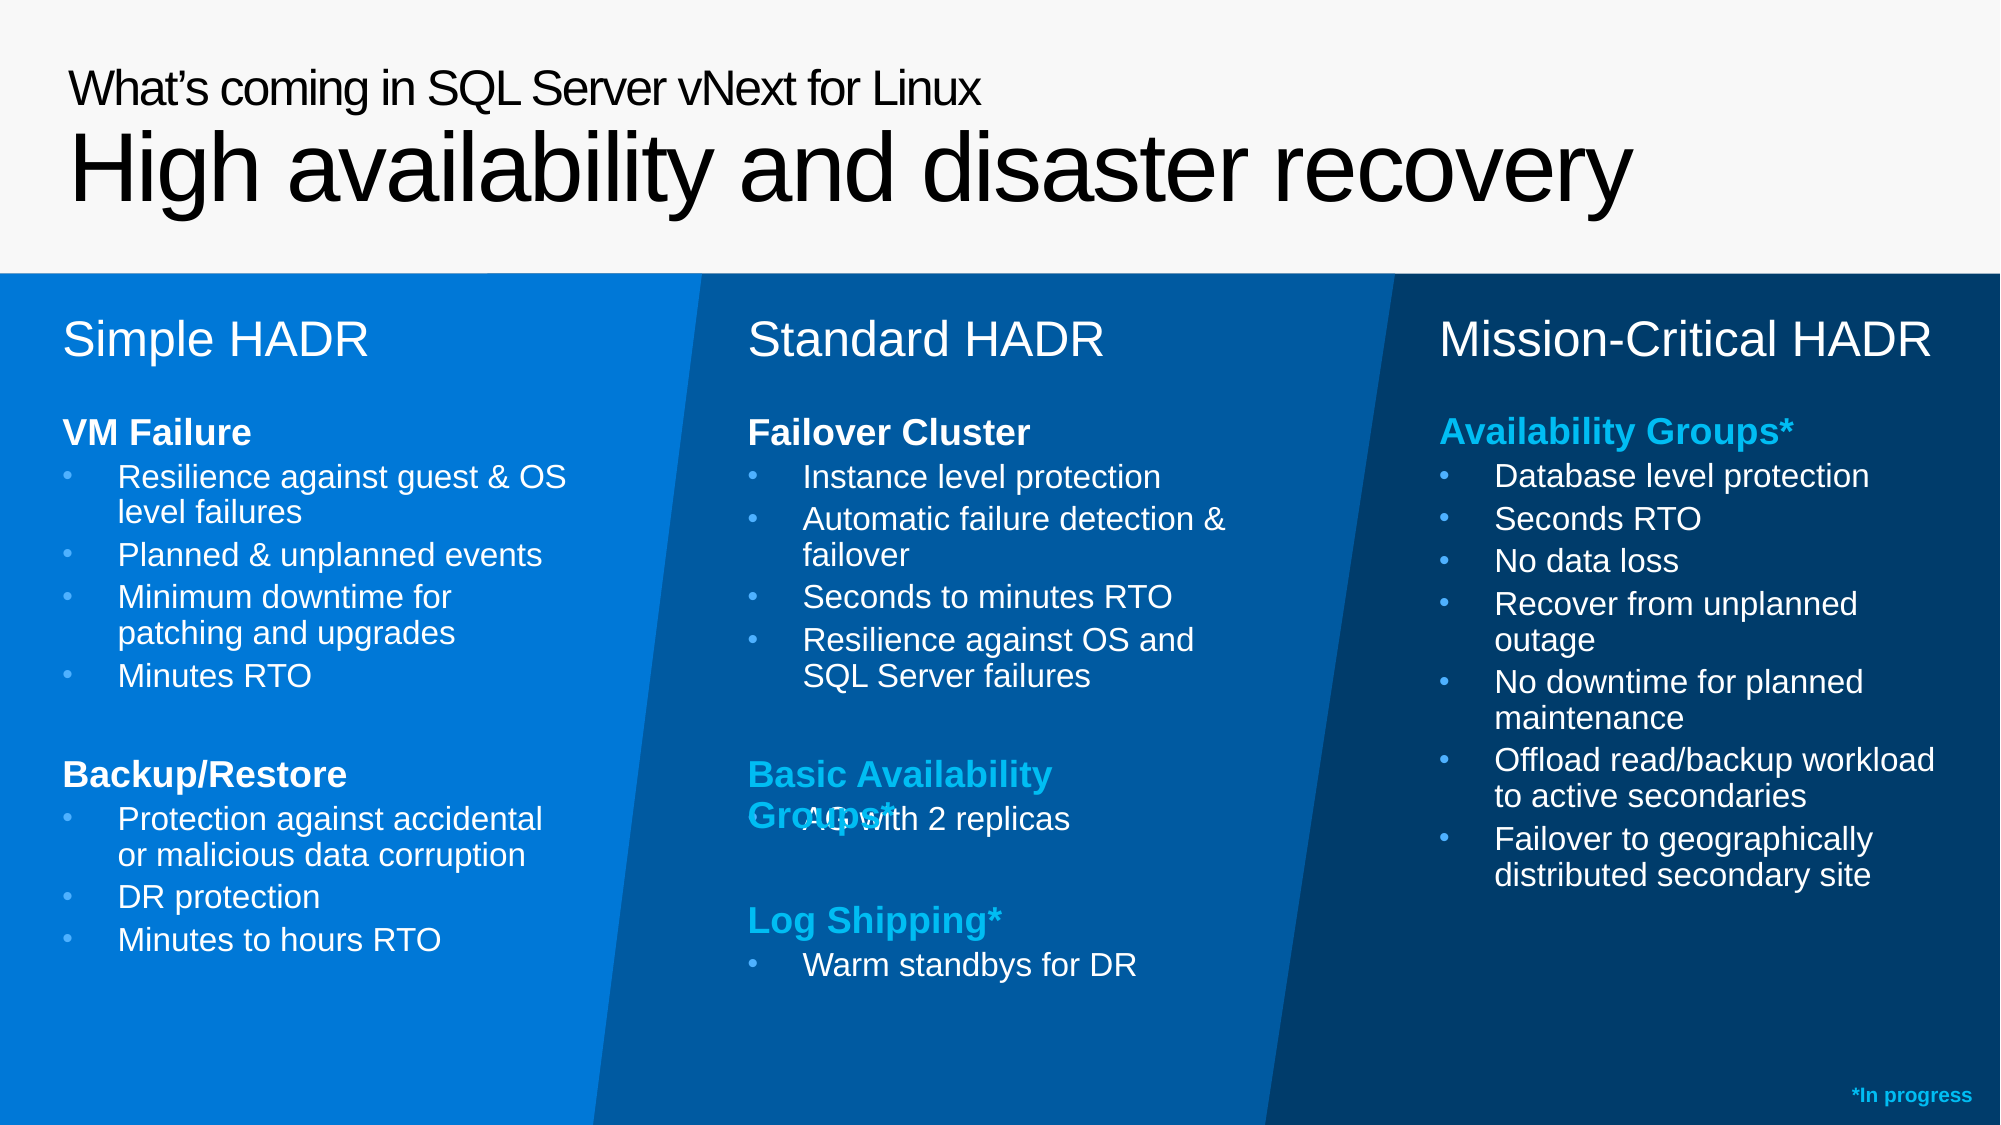

# What’s coming in SQL Server vNext for Linux High availability and disaster recovery

Simple HADR
Standard HADR
Mission-Critical HADR
Availability Groups*
VM Failure
Failover Cluster
Database level protection
Seconds RTO
No data loss
Recover from unplanned outage
No downtime for planned maintenance
Offload read/backup workload to active secondaries
Failover to geographically distributed secondary site
Resilience against guest & OS level failures
Planned & unplanned events
Minimum downtime for patching and upgrades
Minutes RTO
Instance level protection
Automatic failure detection & failover
Seconds to minutes RTO
Resilience against OS and SQL Server failures
Backup/Restore
Basic Availability Groups*
Protection against accidental or malicious data corruption
DR protection
Minutes to hours RTO
AG with 2 replicas
Log Shipping*
Warm standbys for DR
*In progress